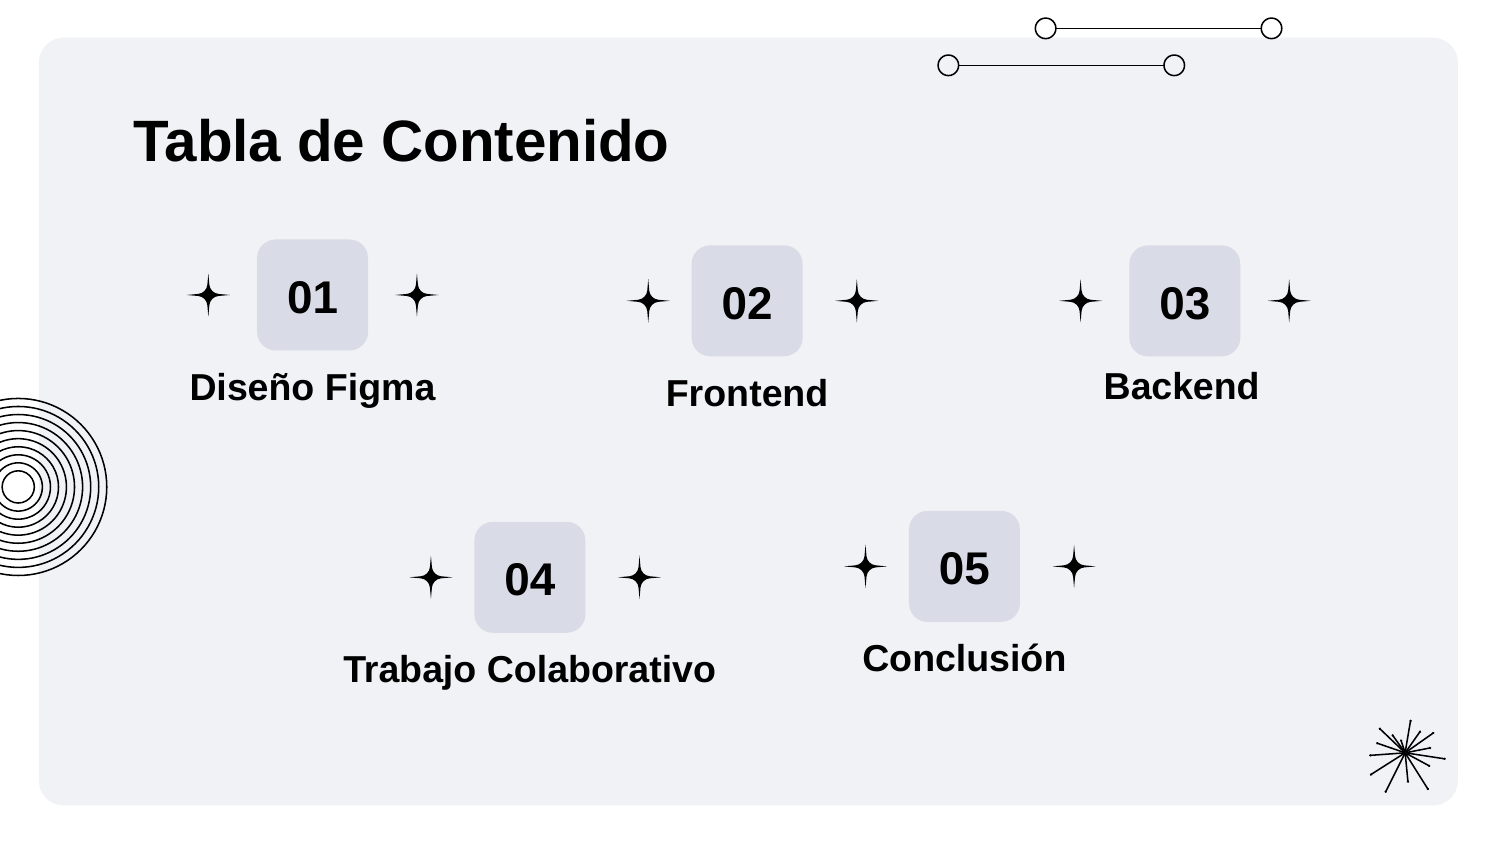

Tabla de Contenido

# 01

03

02
Backend
Diseño Figma
Frontend

05

04
Conclusión
Trabajo Colaborativo